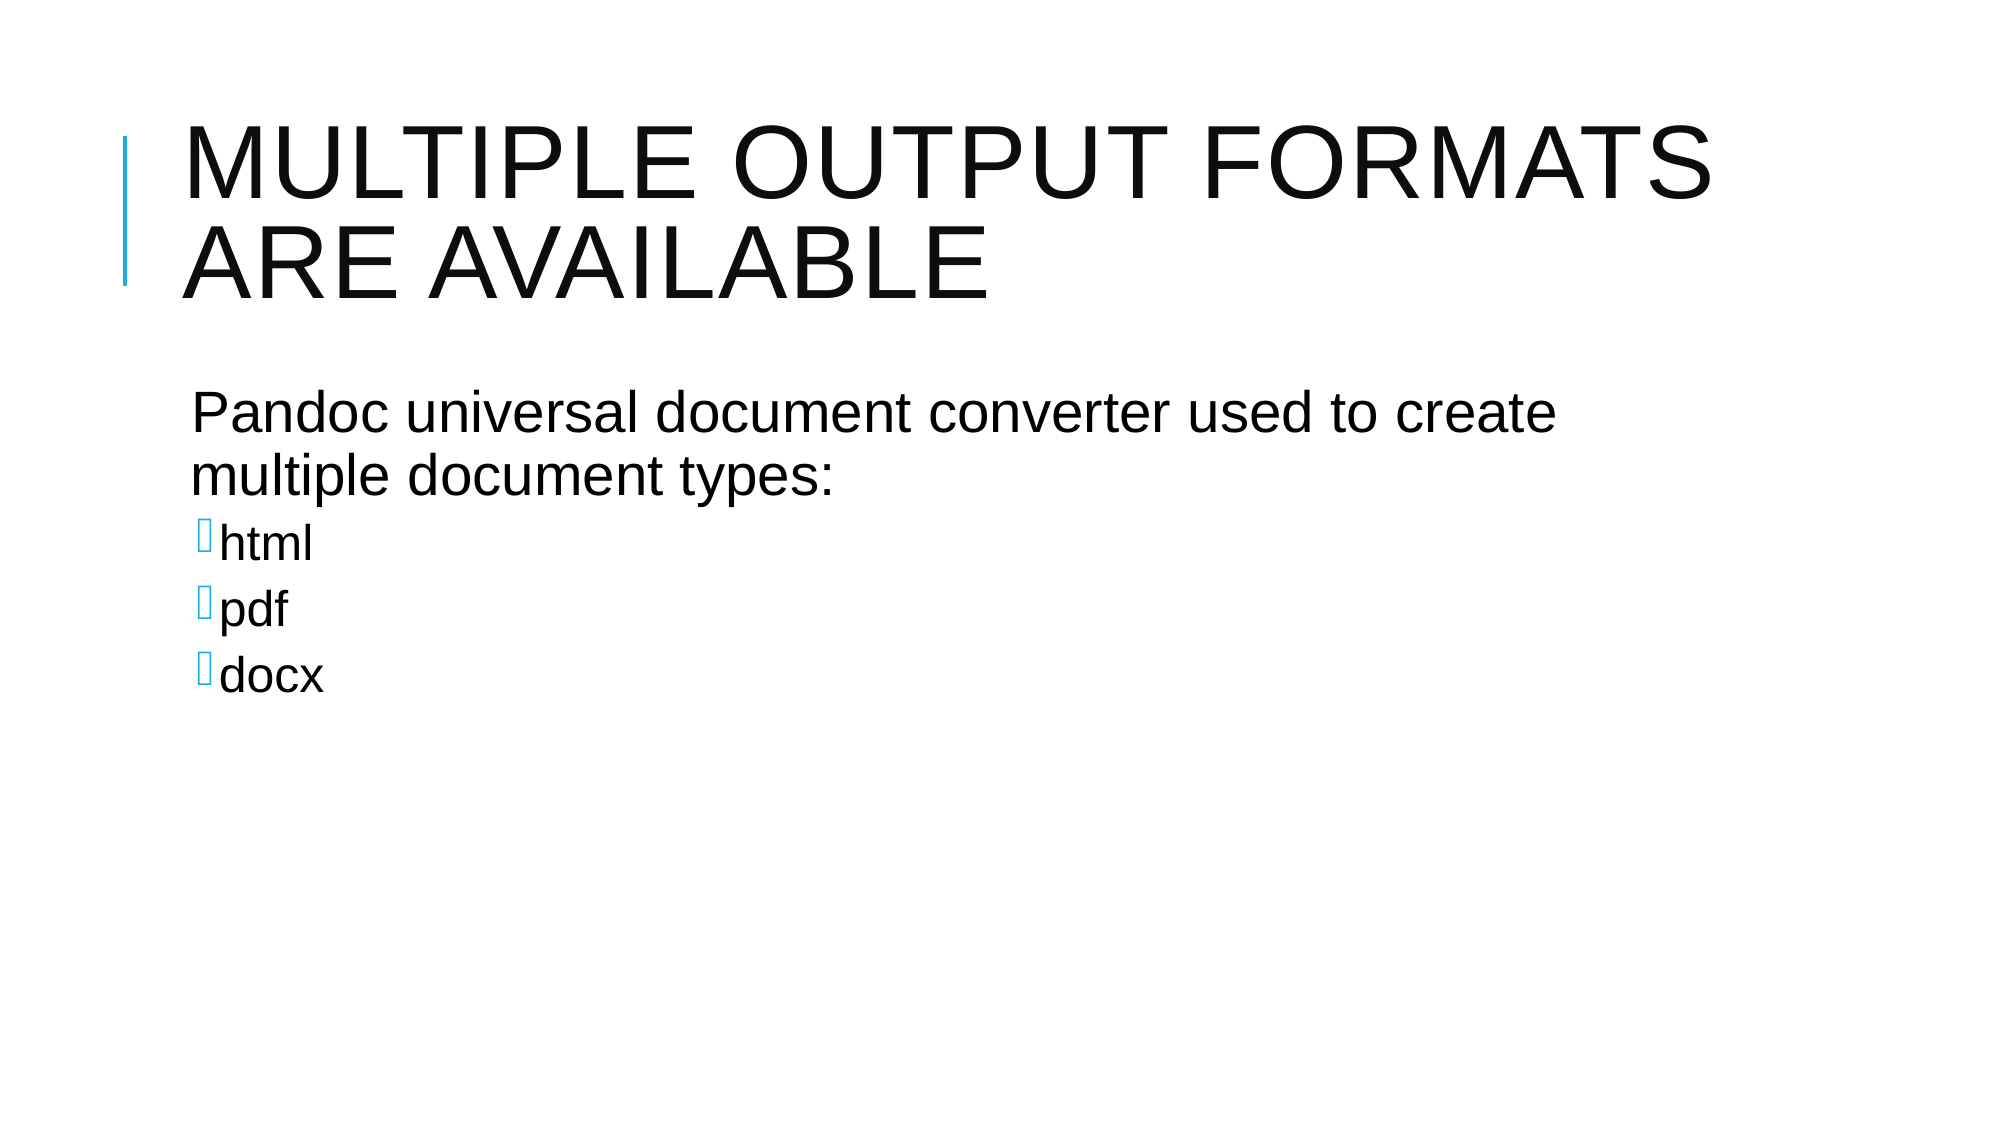

# Multiple Output Formats are Available
Pandoc universal document converter used to create multiple document types:
html
pdf
docx